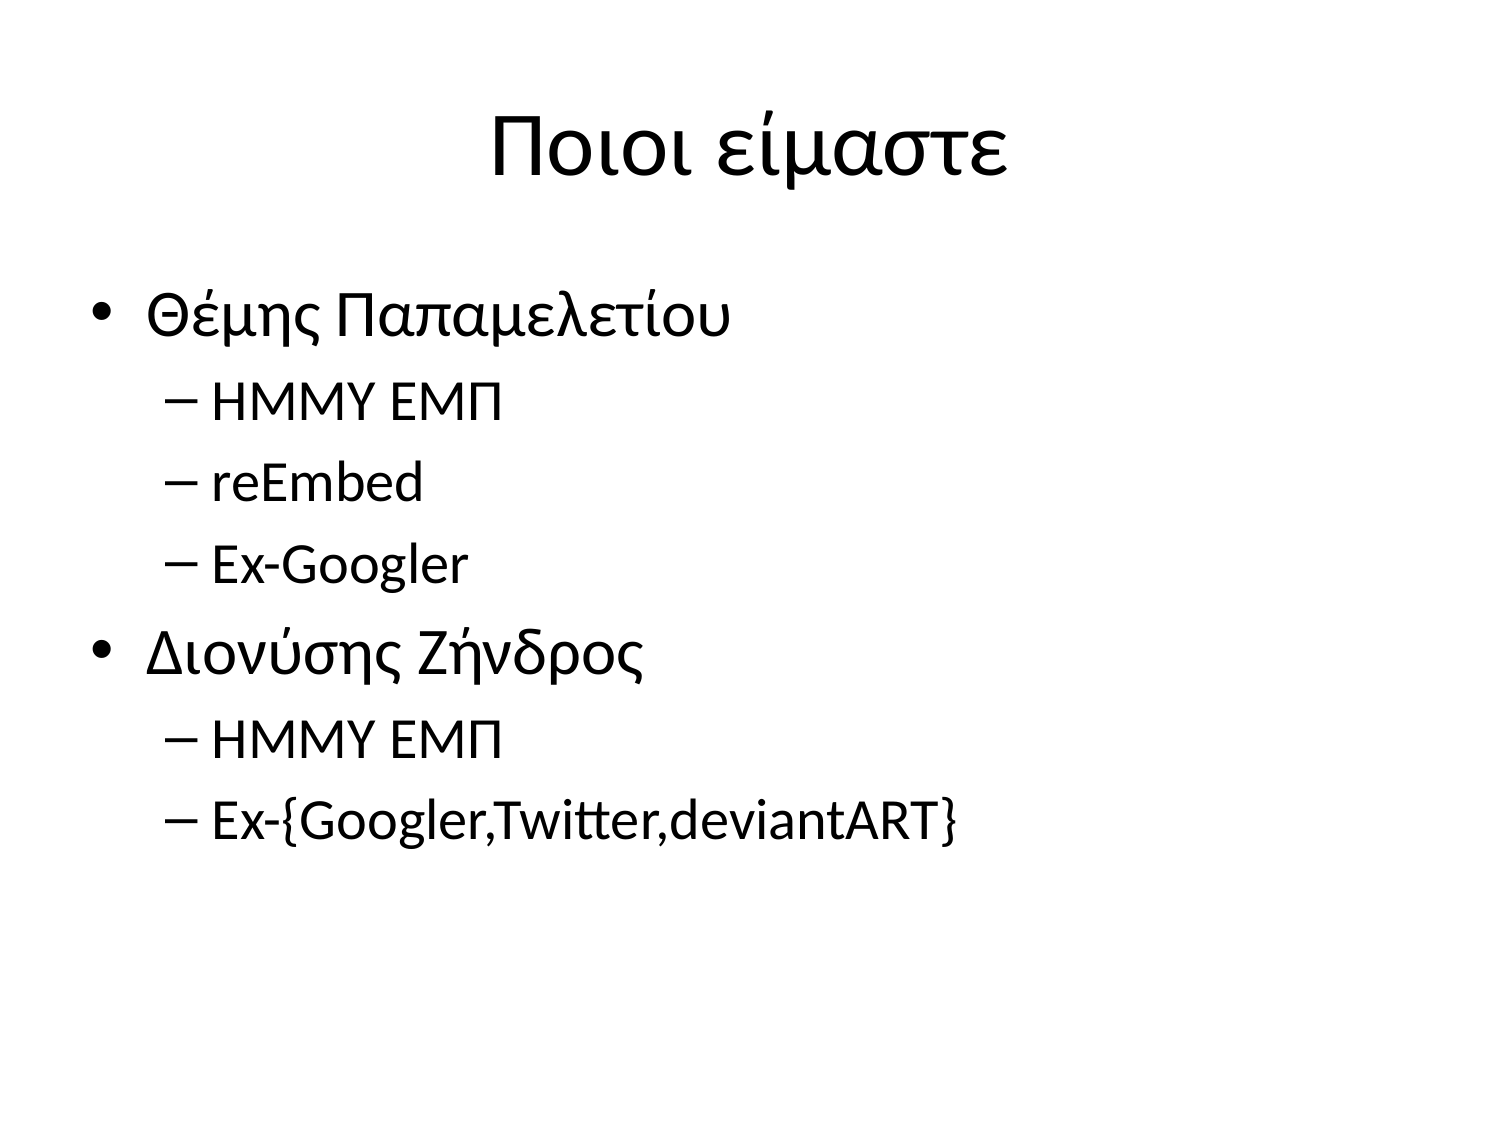

# Ποιοι είμαστε
Θέμης Παπαμελετίου
ΗΜΜΥ ΕΜΠ
reEmbed
Ex-Googler
Διονύσης Ζήνδρος
ΗΜΜΥ ΕΜΠ
Ex-{Googler,Twitter,deviantART}